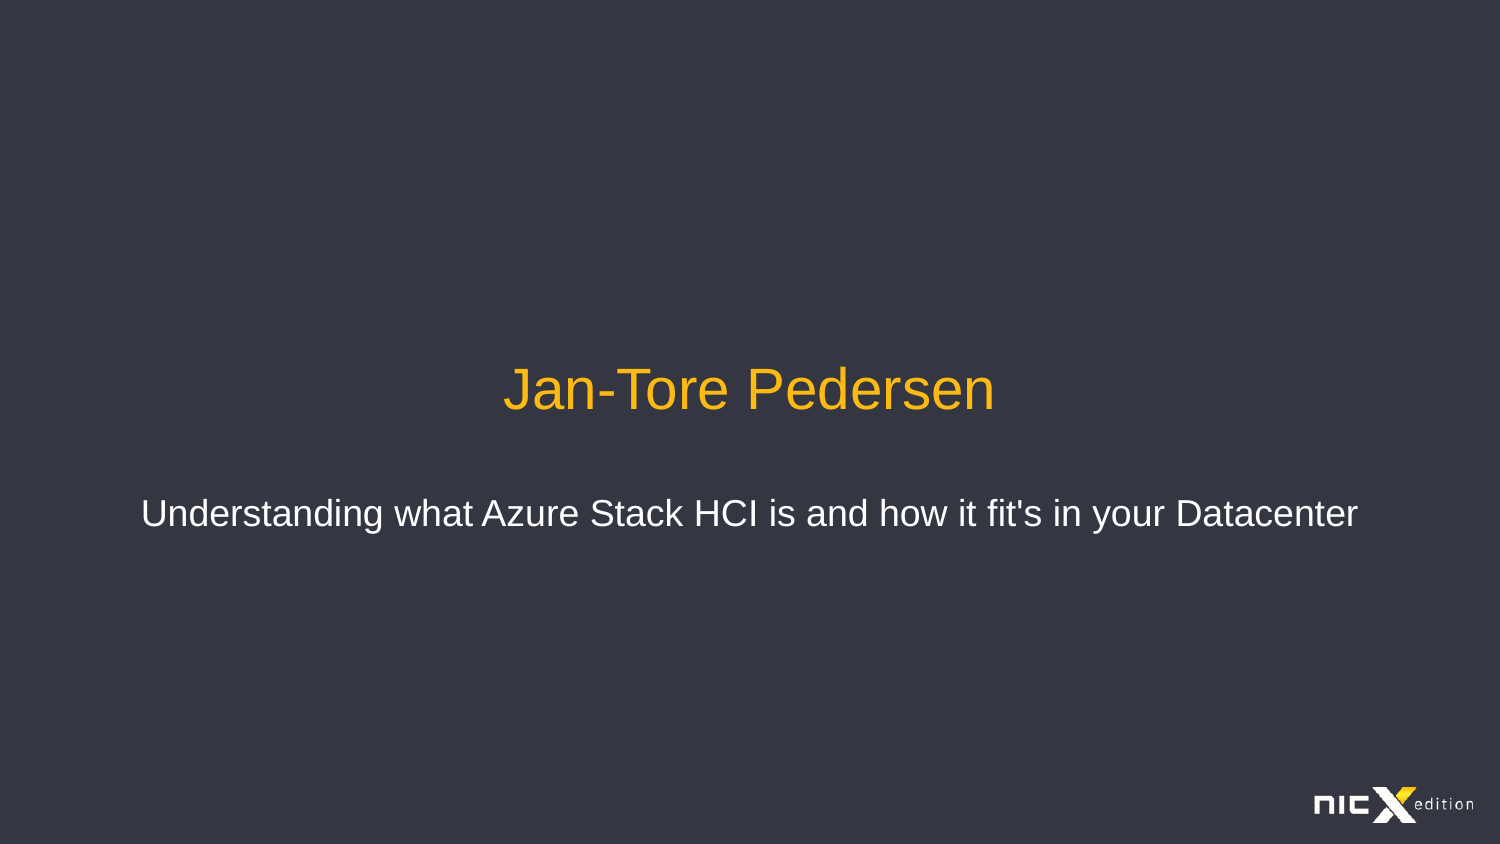

# Jan-Tore Pedersen
Understanding what Azure Stack HCI is and how it fit's in your Datacenter